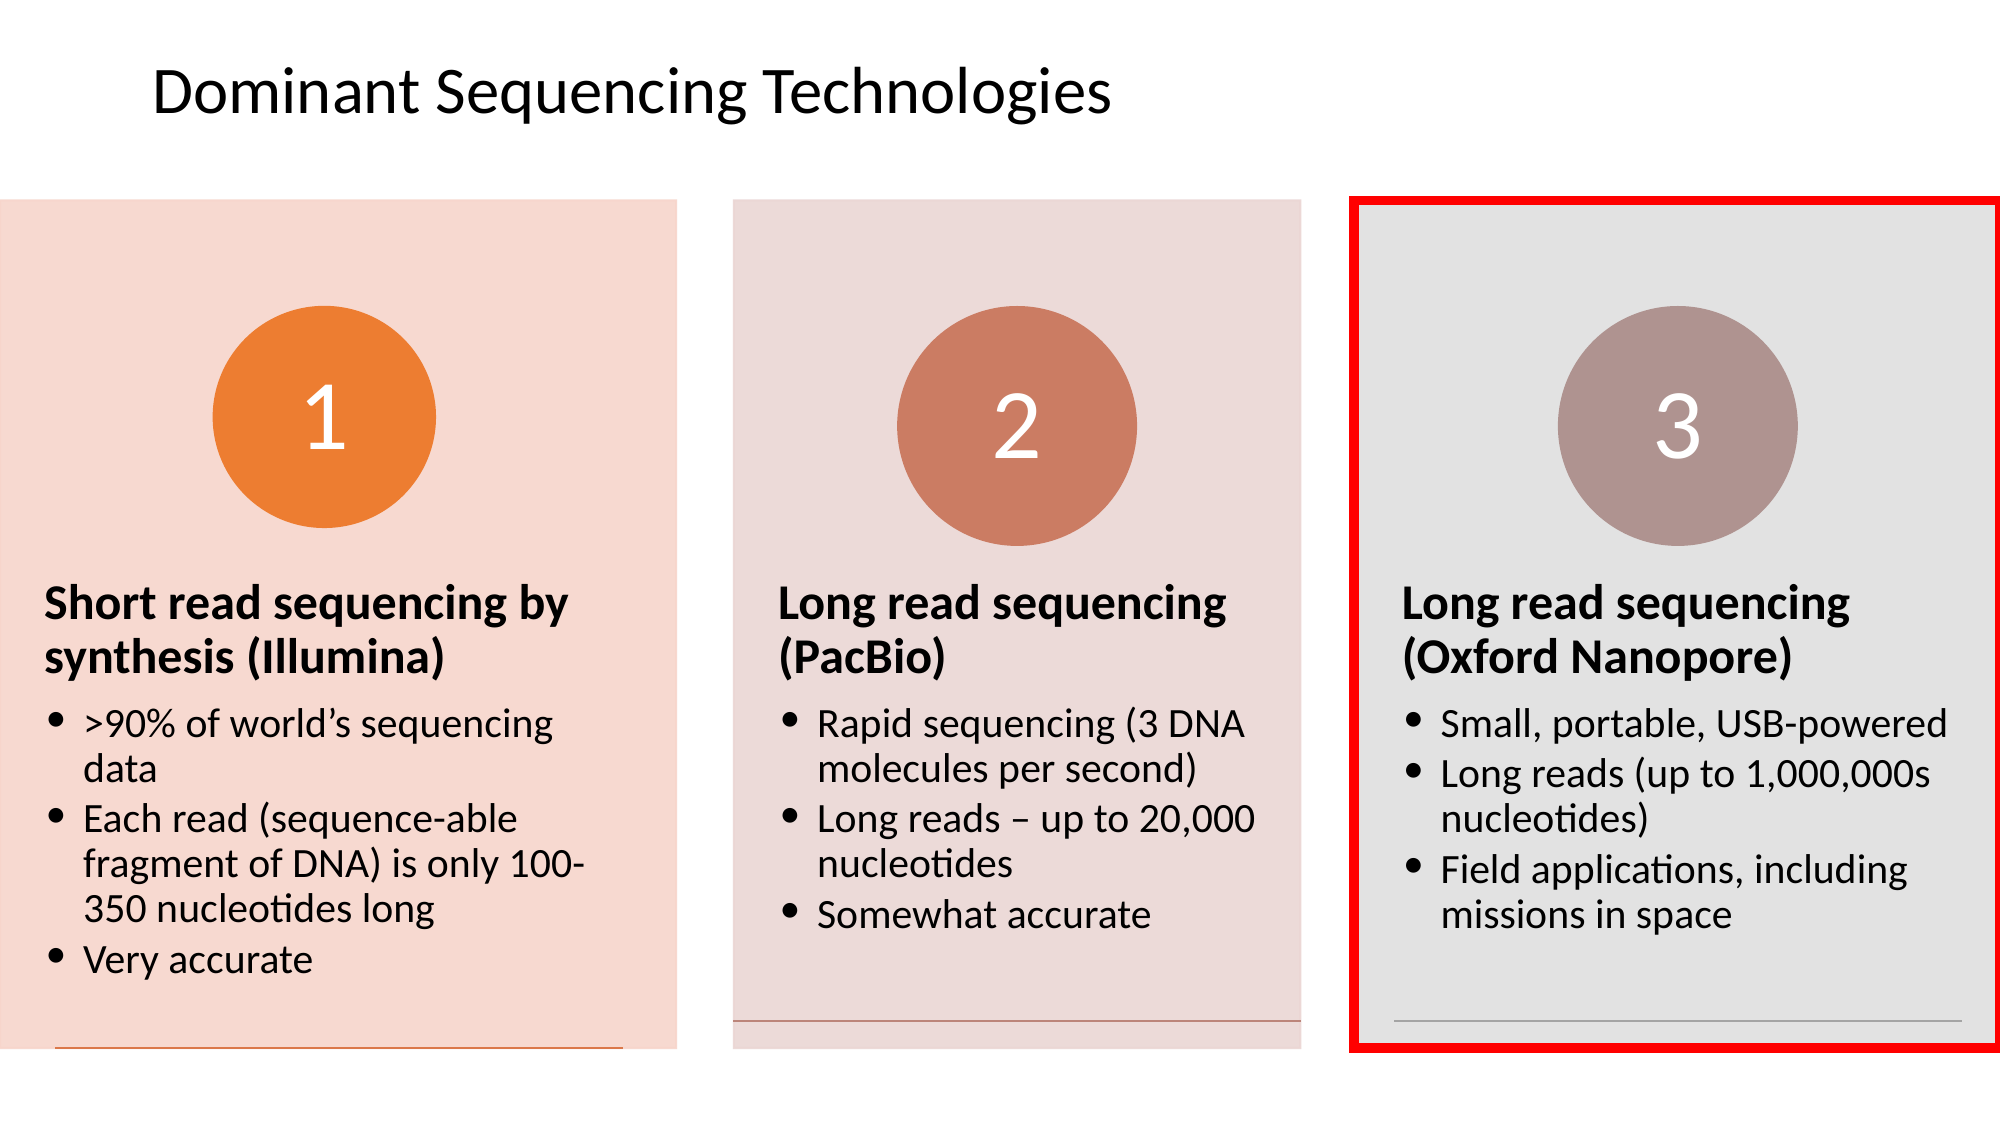

# Dominant Sequencing Technologies

1
2
3
Short read sequencing by synthesis (Illumina)
>90% of world’s sequencing data
Each read (sequence-able fragment of DNA) is only 100-350 nucleotides long
Very accurate
Long read sequencing (PacBio)
Rapid sequencing (3 DNA molecules per second)
Long reads – up to 20,000 nucleotides
Somewhat accurate
Long read sequencing (Oxford Nanopore)
Small, portable, USB-powered
Long reads (up to 1,000,000s nucleotides)
Field applications, including missions in space